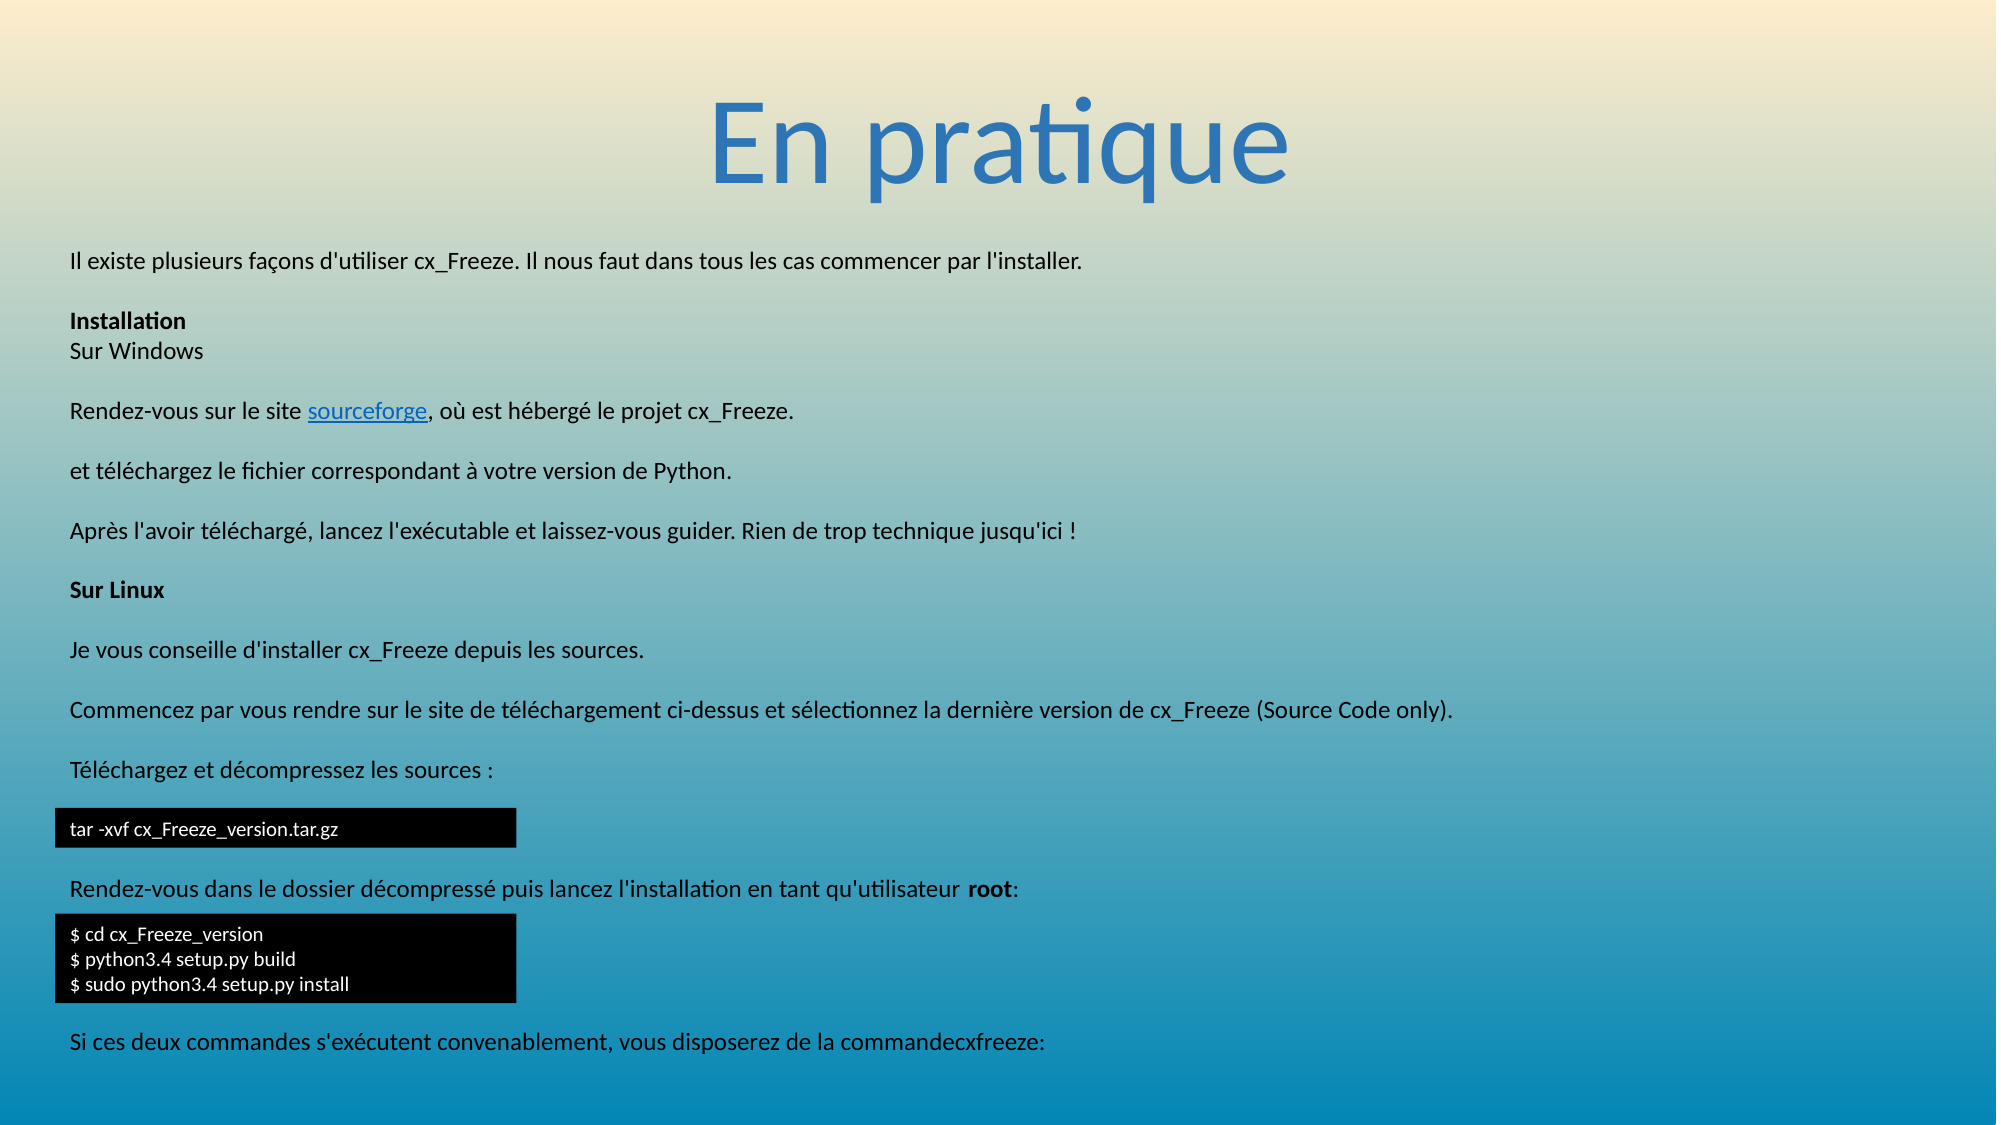

# En pratique
Il existe plusieurs façons d'utiliser cx_Freeze. Il nous faut dans tous les cas commencer par l'installer.

Installation
Sur Windows

Rendez-vous sur le site sourceforge, où est hébergé le projet cx_Freeze.

et téléchargez le fichier correspondant à votre version de Python.

Après l'avoir téléchargé, lancez l'exécutable et laissez-vous guider. Rien de trop technique jusqu'ici !

Sur Linux

Je vous conseille d'installer cx_Freeze depuis les sources.

Commencez par vous rendre sur le site de téléchargement ci-dessus et sélectionnez la dernière version de cx_Freeze (Source Code only).

Téléchargez et décompressez les sources :

tar -xvf cx_Freeze_version.tar.gz
Rendez-vous dans le dossier décompressé puis lancez l'installation en tant qu'utilisateur root:
$ cd cx_Freeze_version
$ python3.4 setup.py build
$ sudo python3.4 setup.py install
Si ces deux commandes s'exécutent convenablement, vous disposerez de la commandecxfreeze:

590